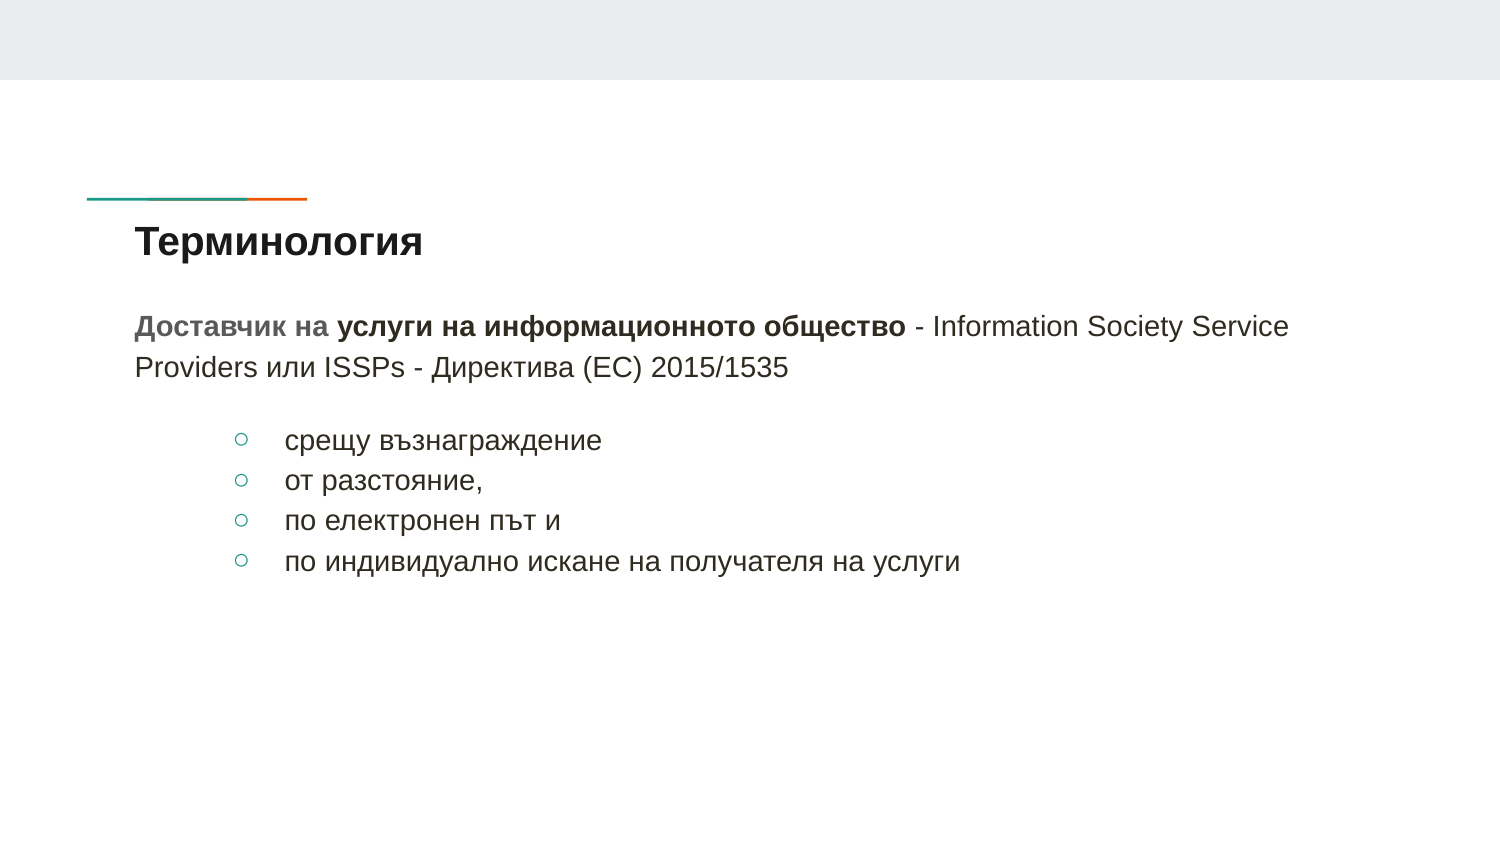

# Терминология
Доставчик на услуги на информационното общество - Information Society Service Providers или ISSPs - Директива (ЕС) 2015/1535
срещу възнаграждение
от разстояние,
по електронен път и
по индивидуално искане на получателя на услуги